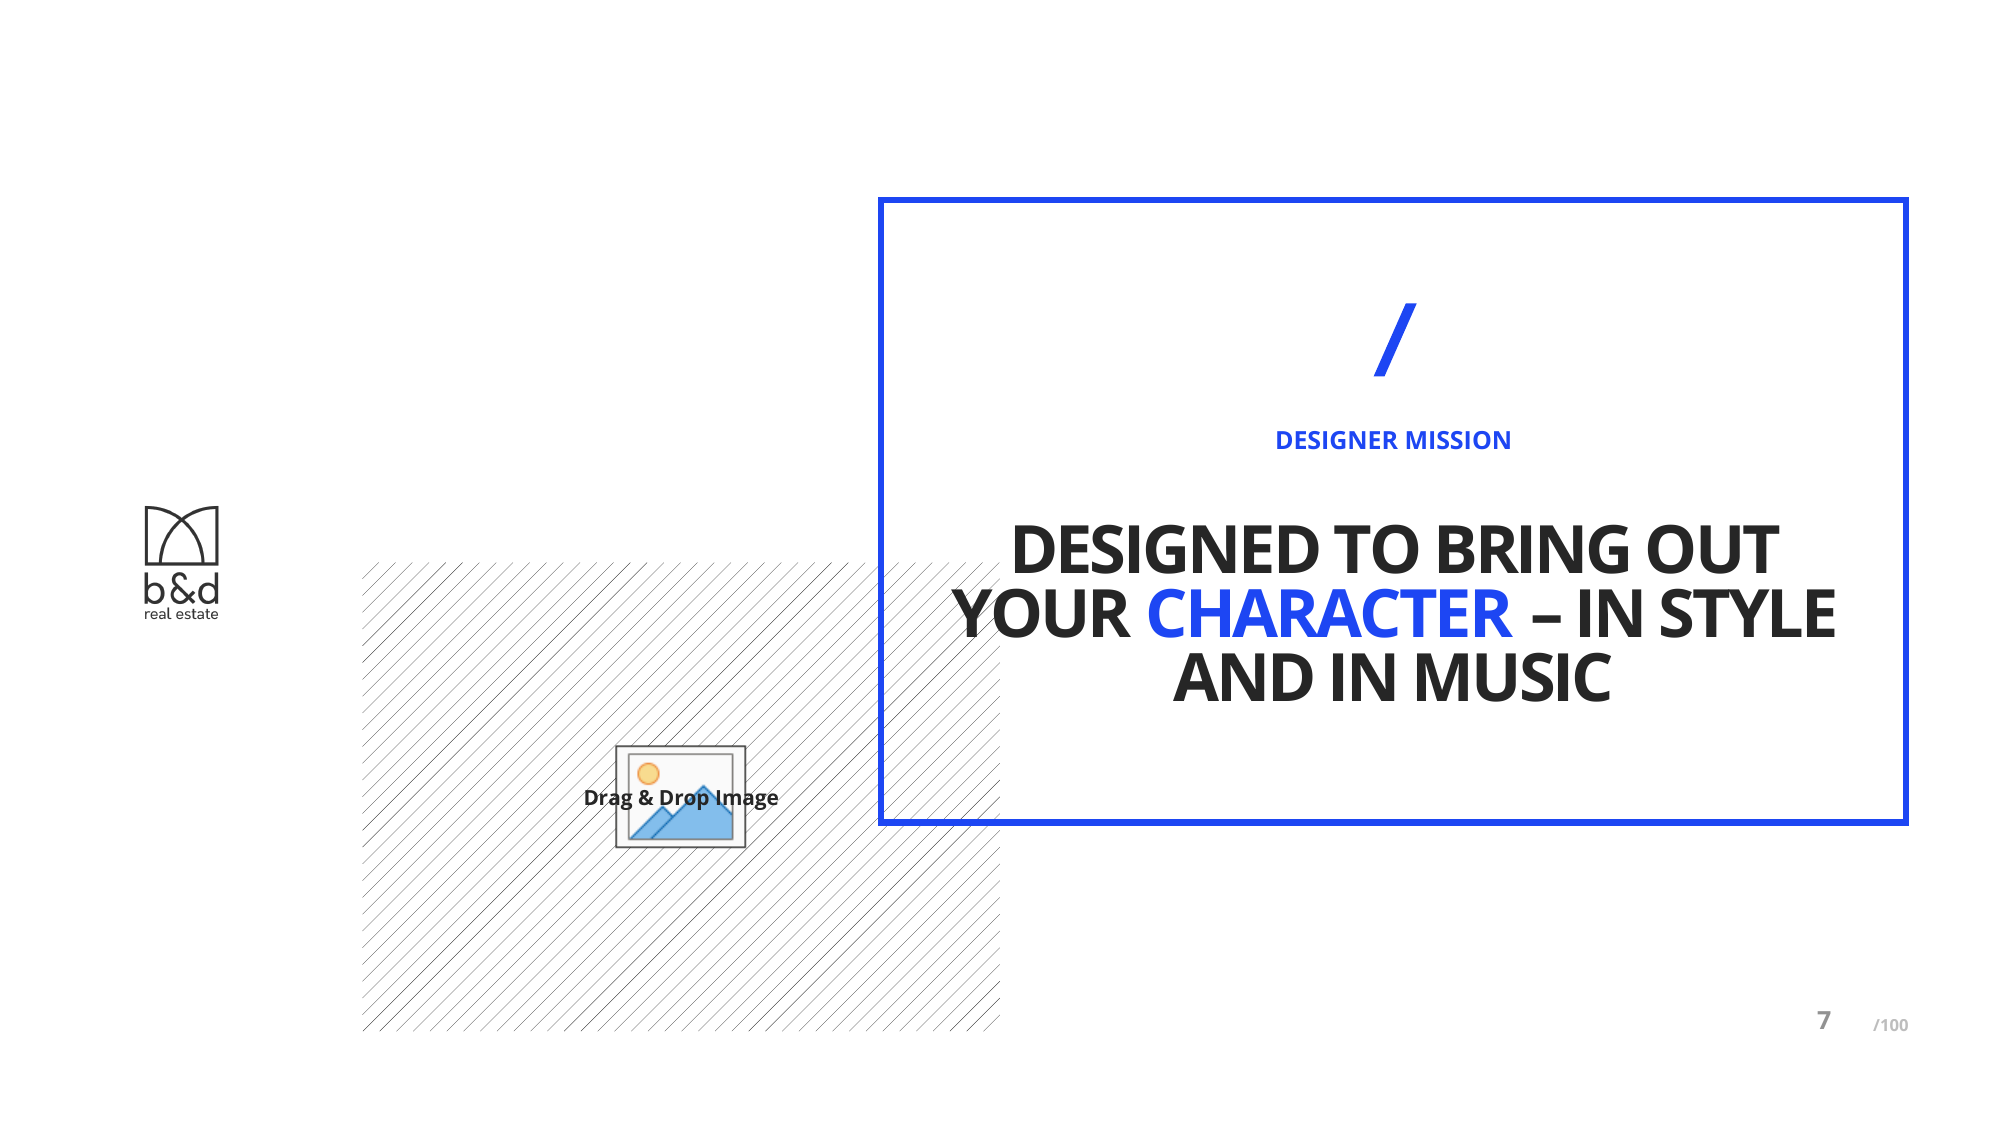

DESIGNER MISSION
DESIGNED TO BRING OUT YOUR CHARACTER – IN STYLE AND IN MUSIC

7